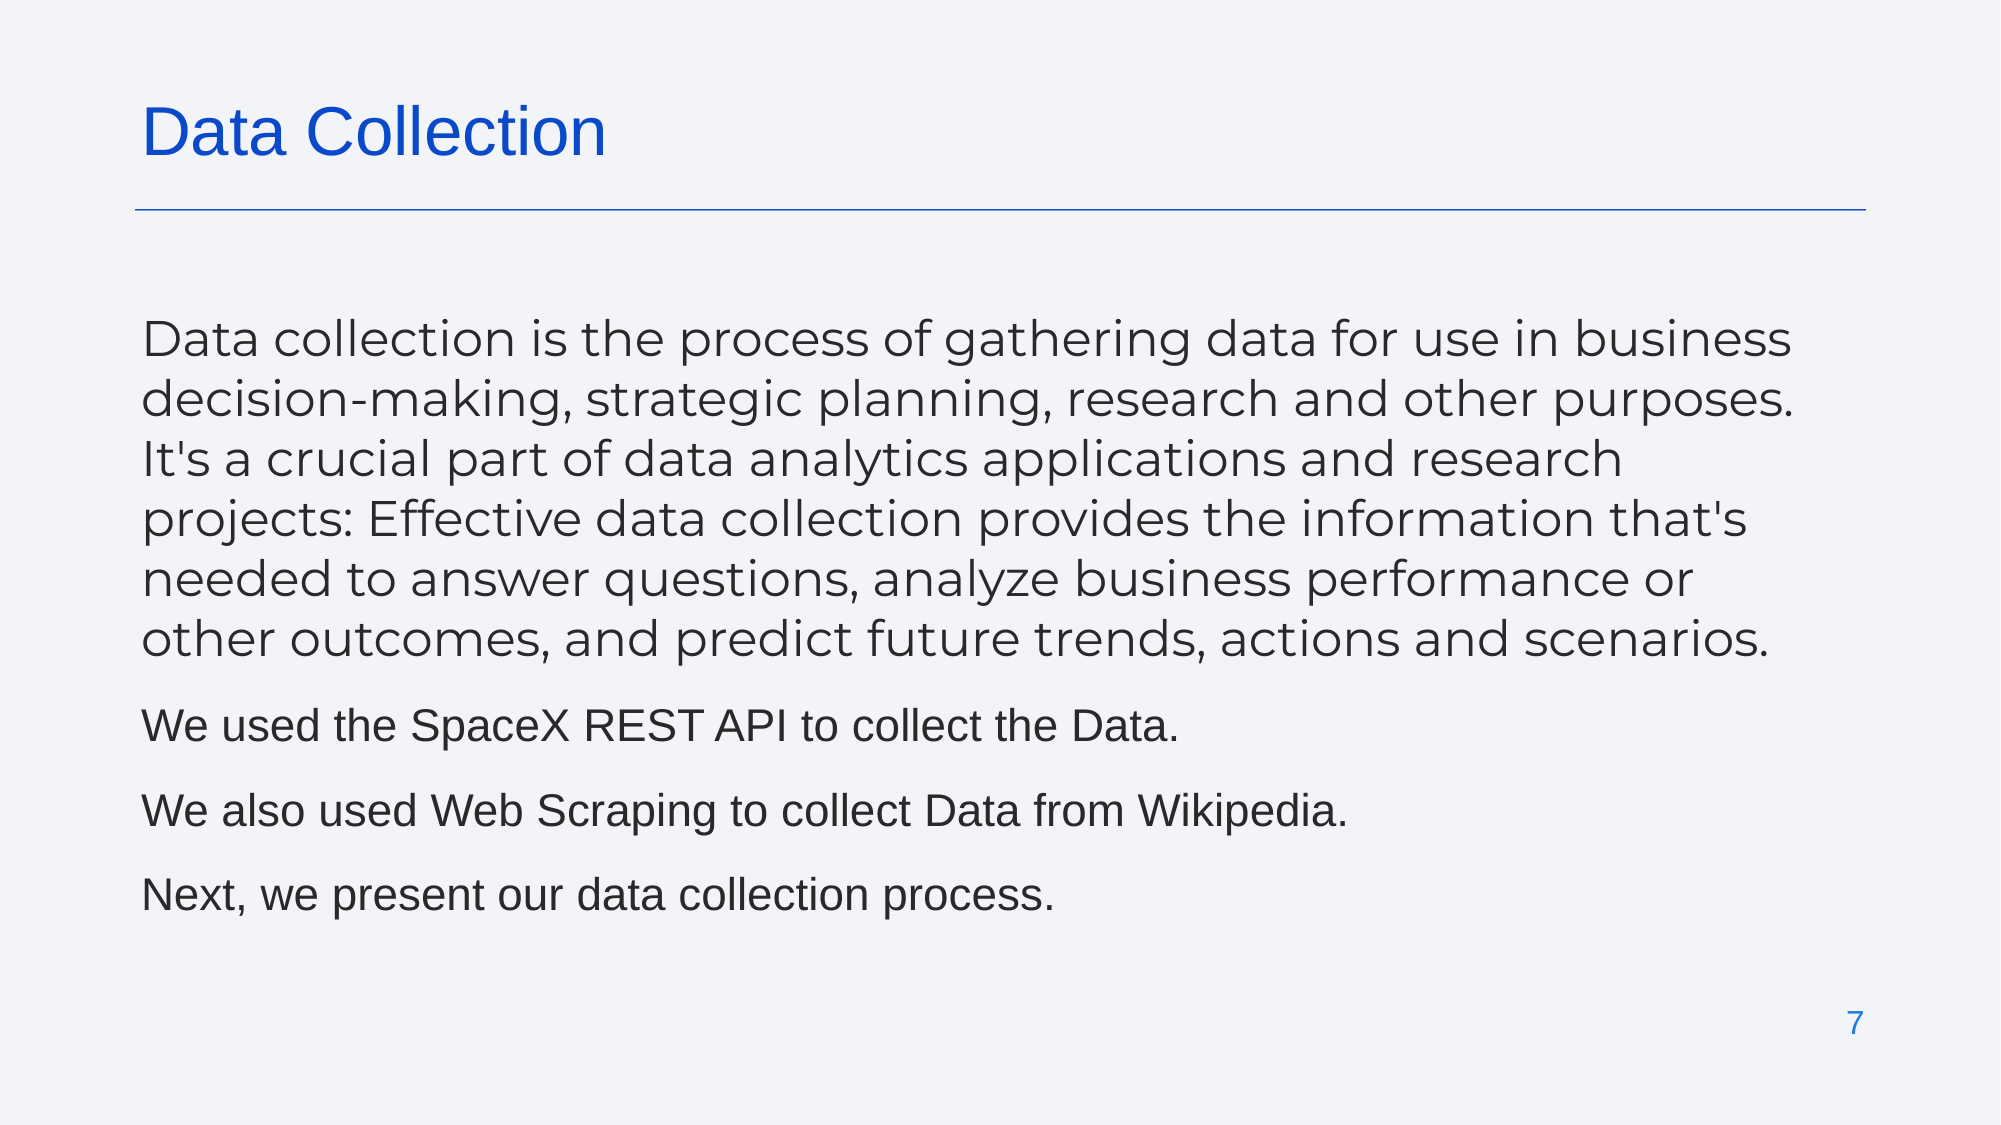

Data Collection
Data collection is the process of gathering data for use in business decision-making, strategic planning, research and other purposes. It's a crucial part of data analytics applications and research projects: Effective data collection provides the information that's needed to answer questions, analyze business performance or other outcomes, and predict future trends, actions and scenarios.
We used the SpaceX REST API to collect the Data.
We also used Web Scraping to collect Data from Wikipedia.
Next, we present our data collection process.

7